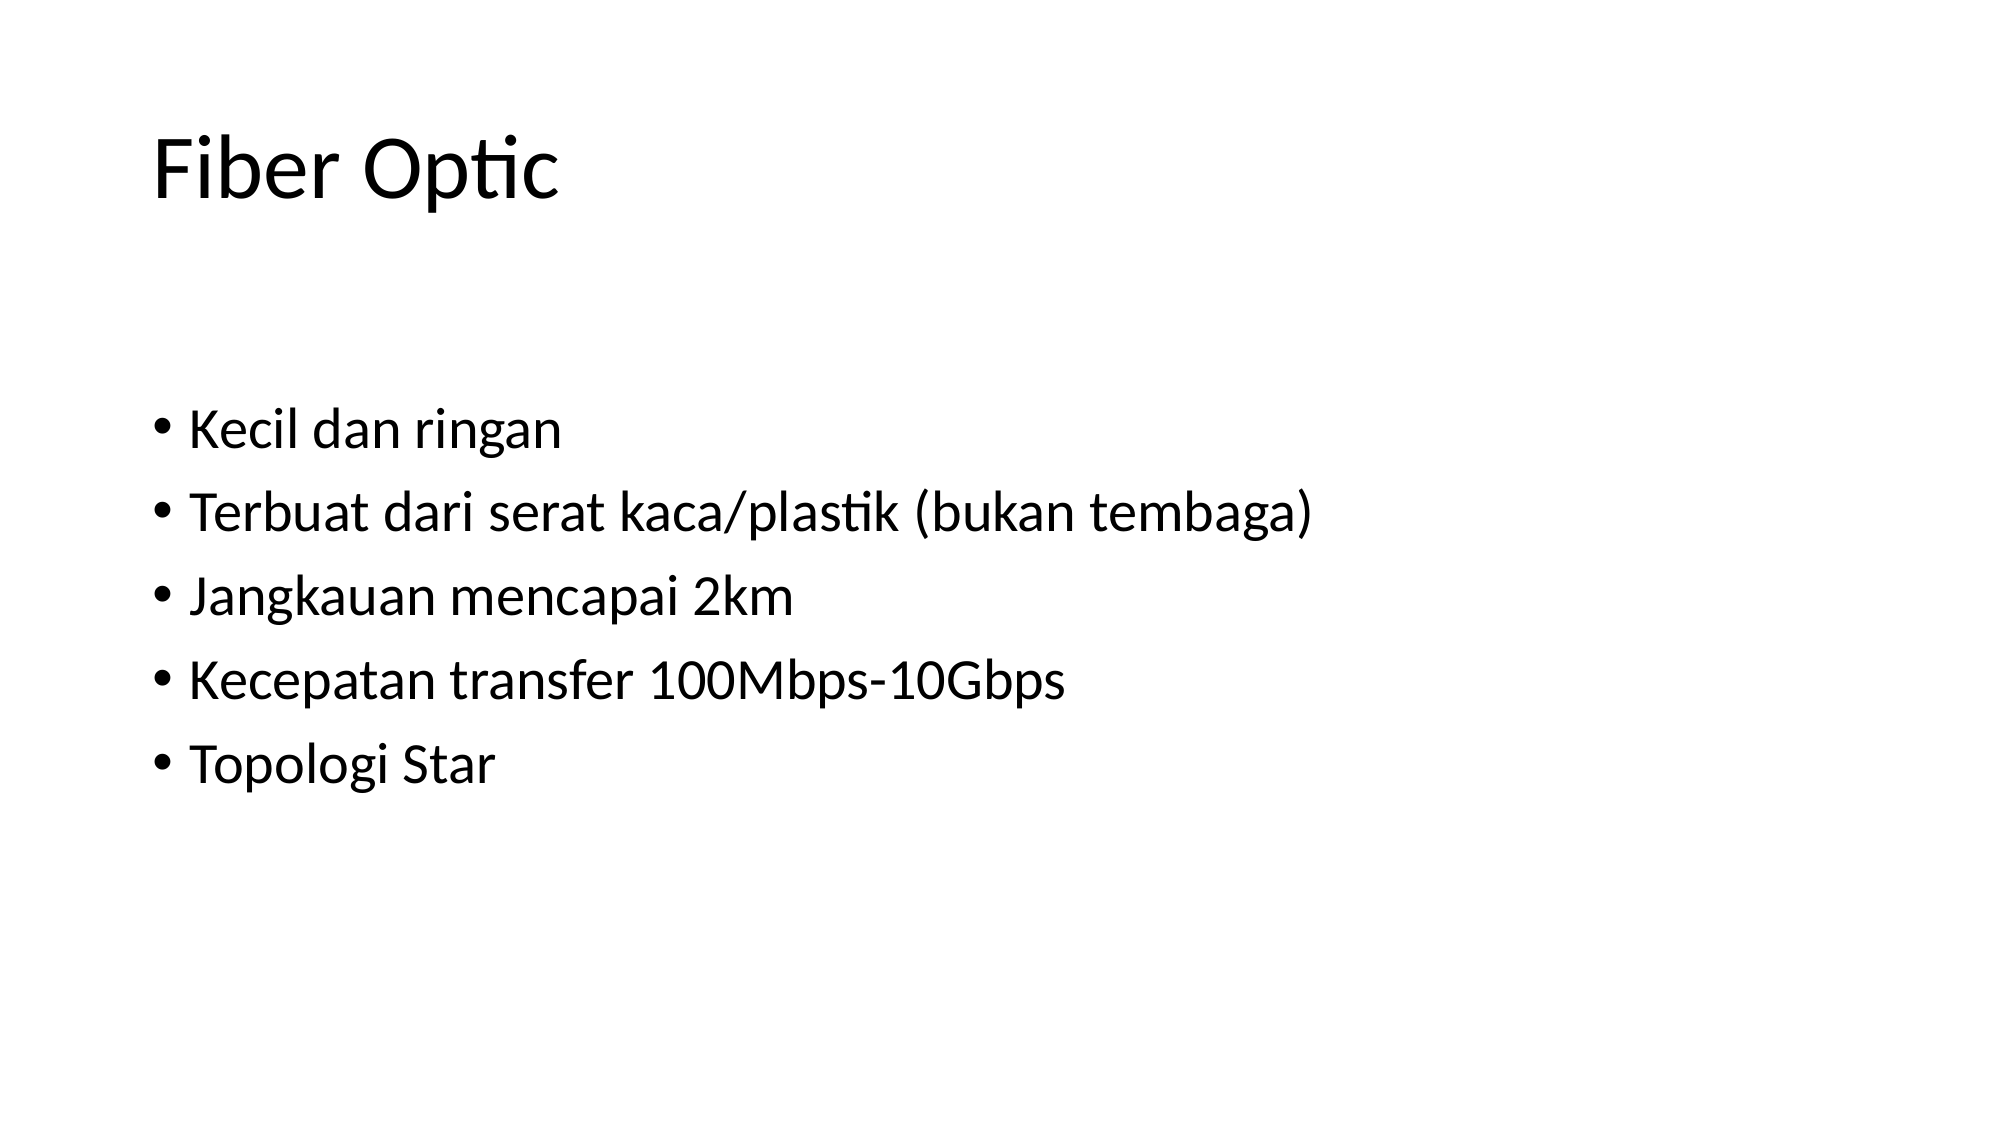

# Fiber Optic

Kecil dan ringan
Terbuat dari serat kaca/plastik (bukan tembaga)
Jangkauan mencapai 2km
Kecepatan transfer 100Mbps-10Gbps
Topologi Star